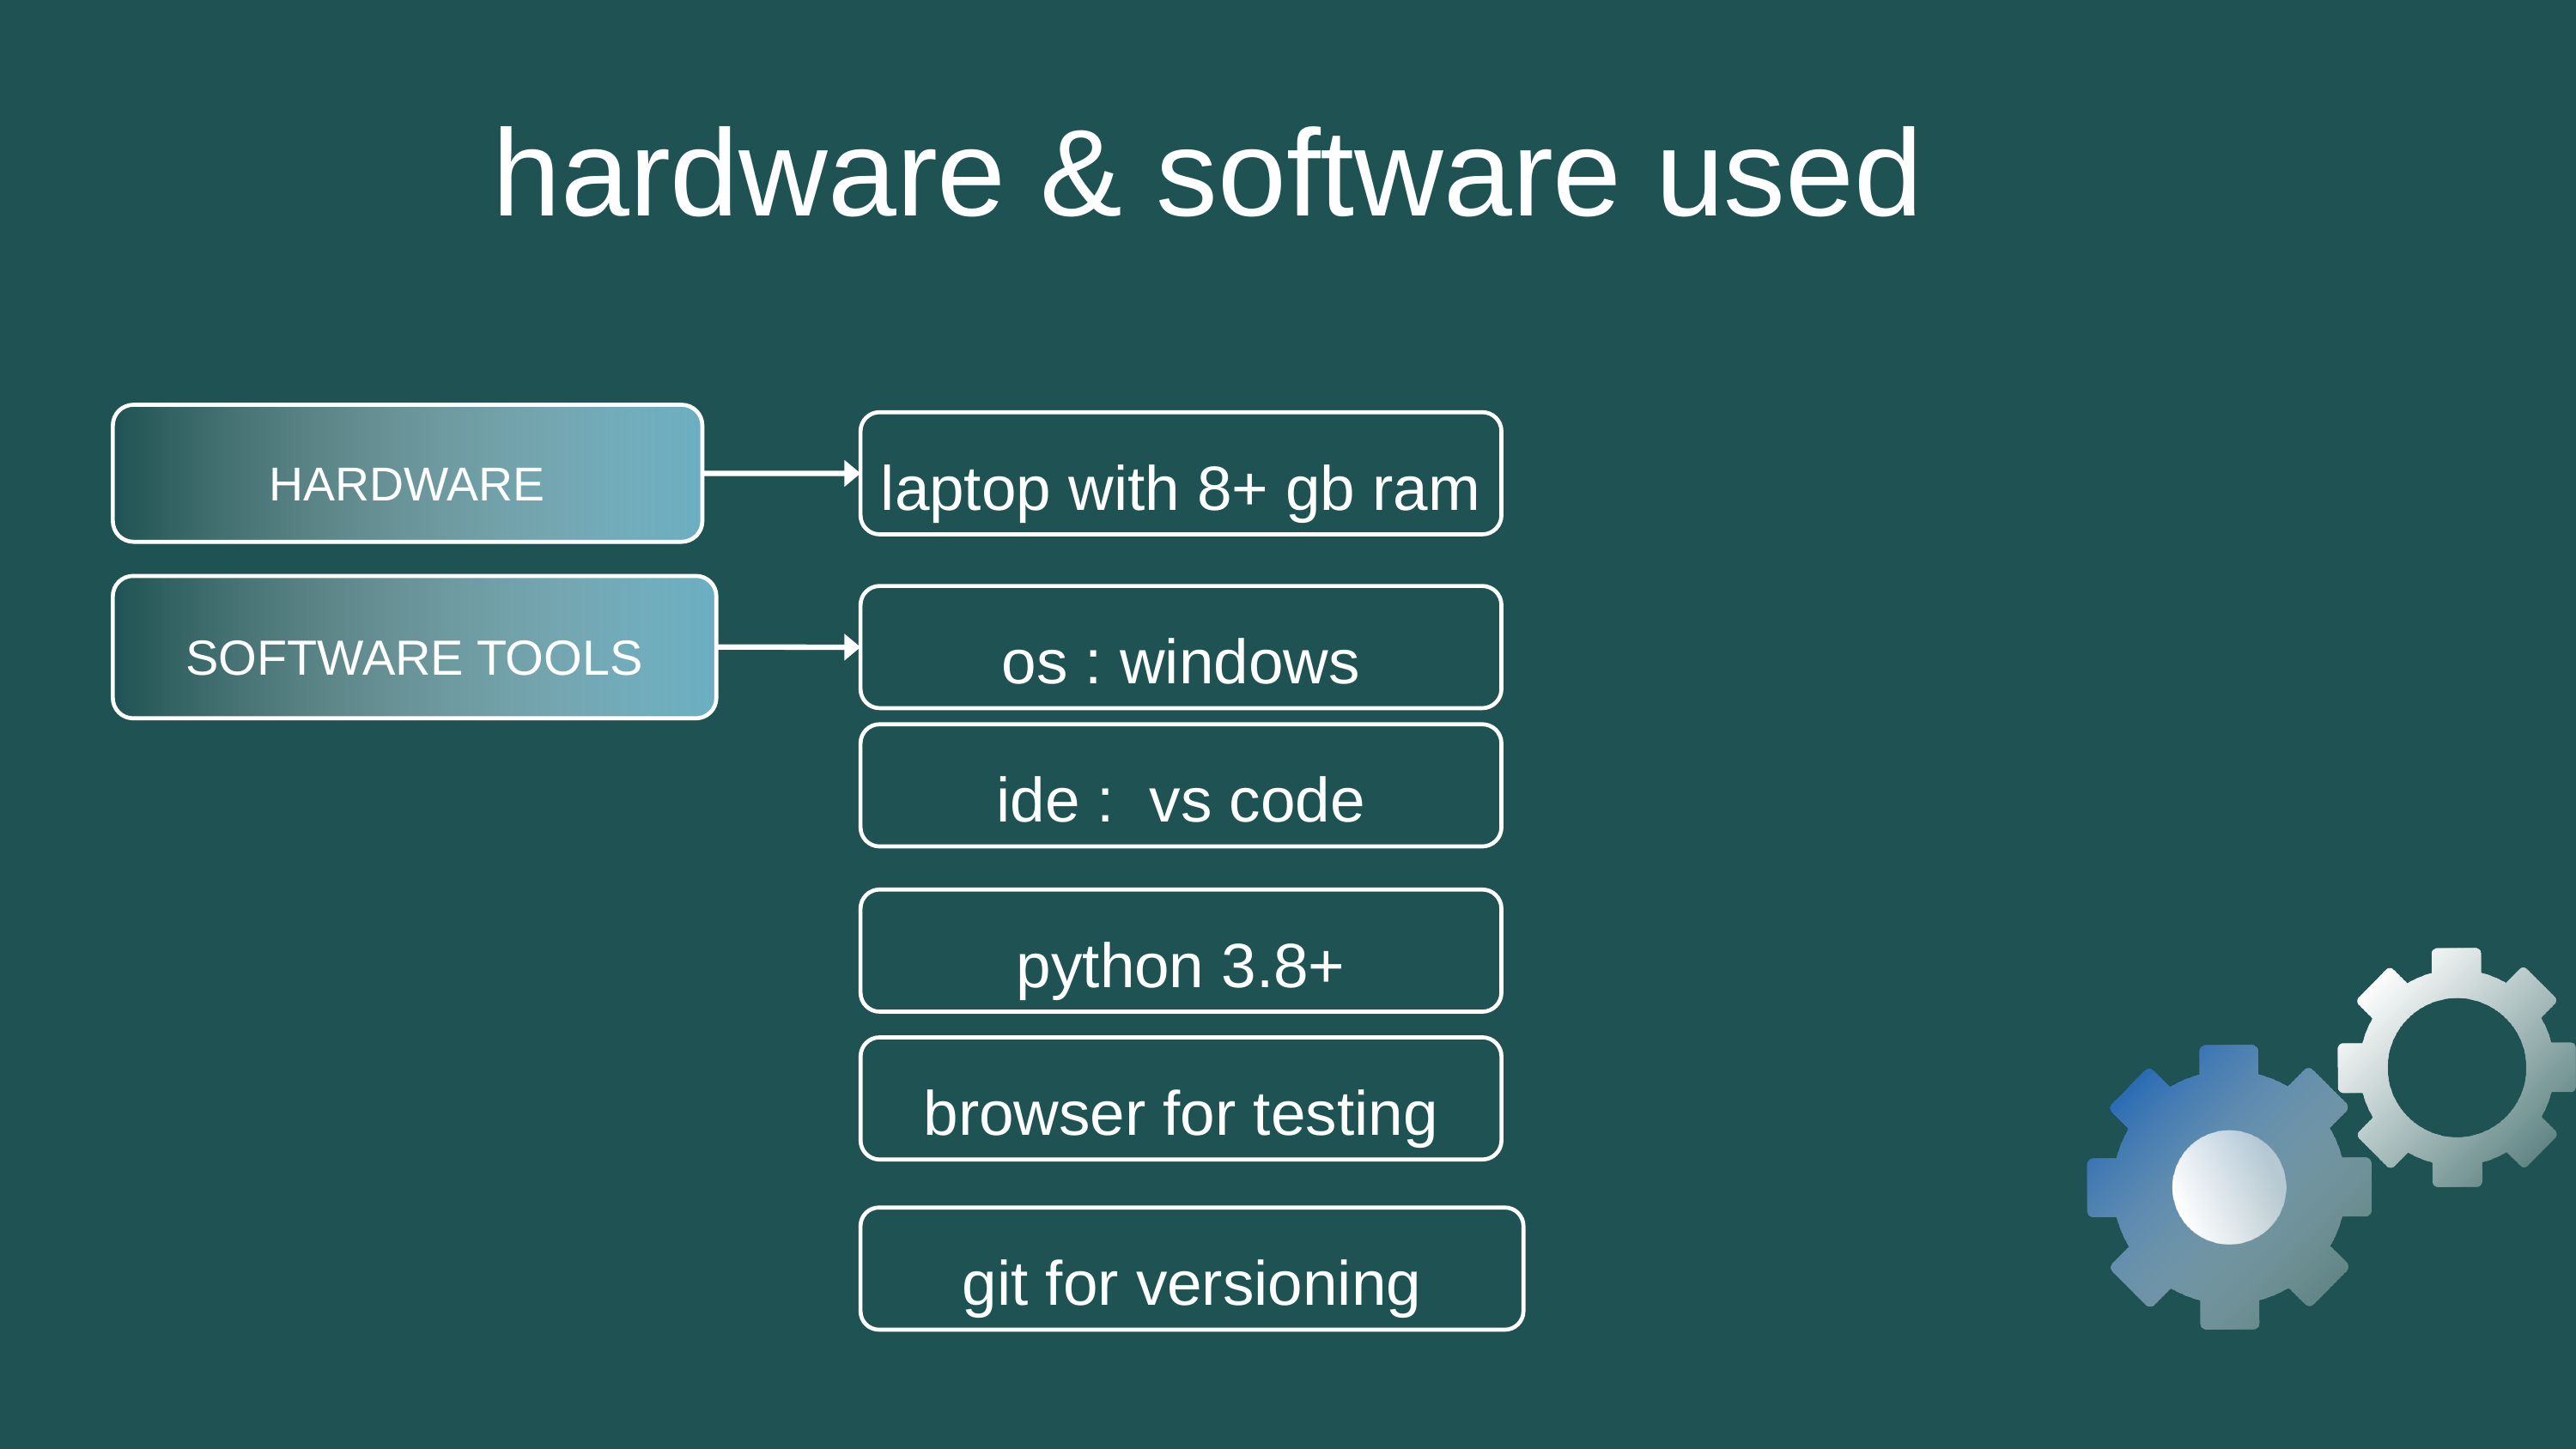

hardware & software used

HARDWARE

laptop with 8+ gb ram

SOFTWARE TOOLS

os : windows

ide :  vs code

python 3.8+

browser for testing

git for versioning